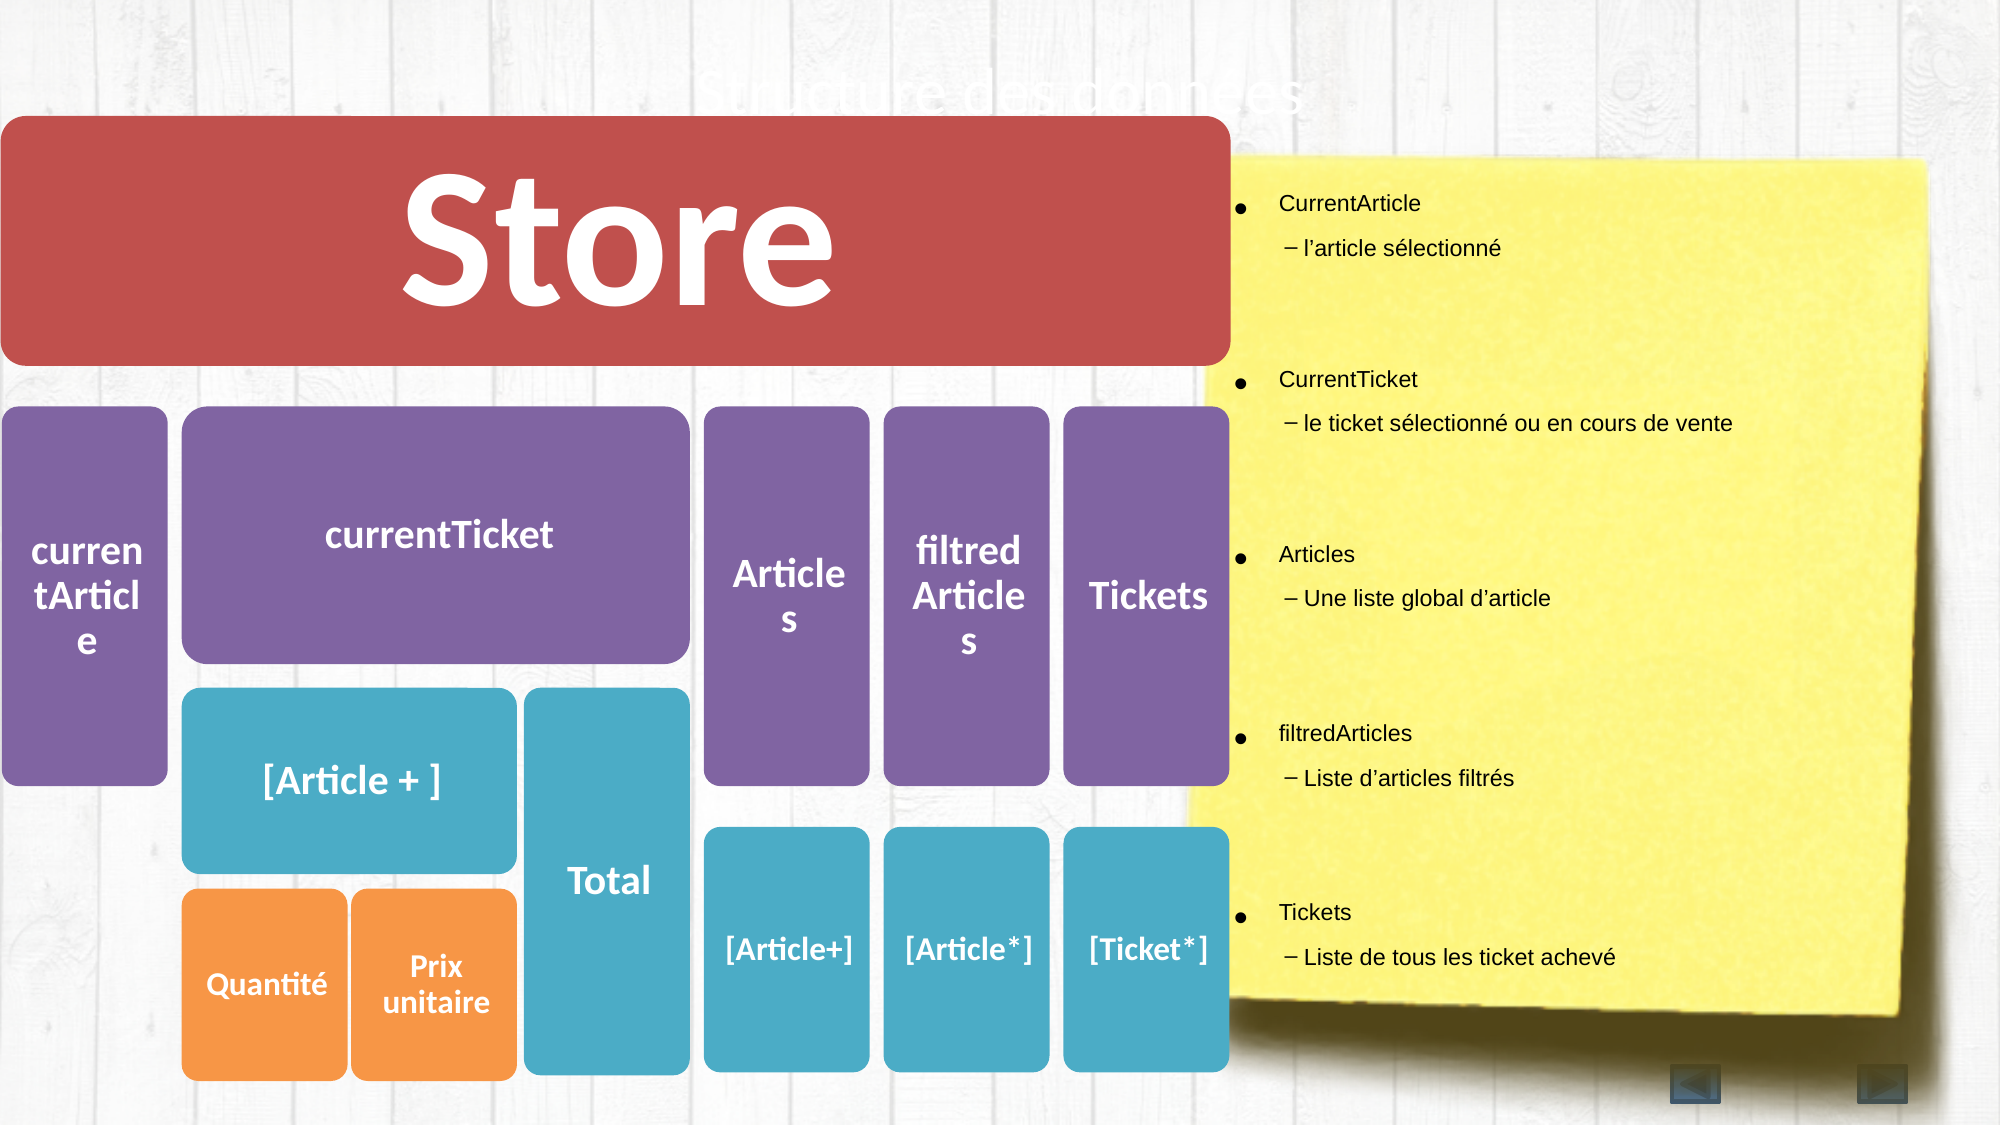

# Structure des données
Store
currentArticle
currentTicket
[Article + ]
Quantité
Prix unitaire
Total
Articles
[Article+]
filtredArticles
[Article*]
Tickets
[Ticket*]
CurrentArticle
l’article sélectionné

CurrentTicket
le ticket sélectionné ou en cours de vente

Articles
Une liste global d’article

filtredArticles
Liste d’articles filtrés

Tickets
Liste de tous les ticket achevé